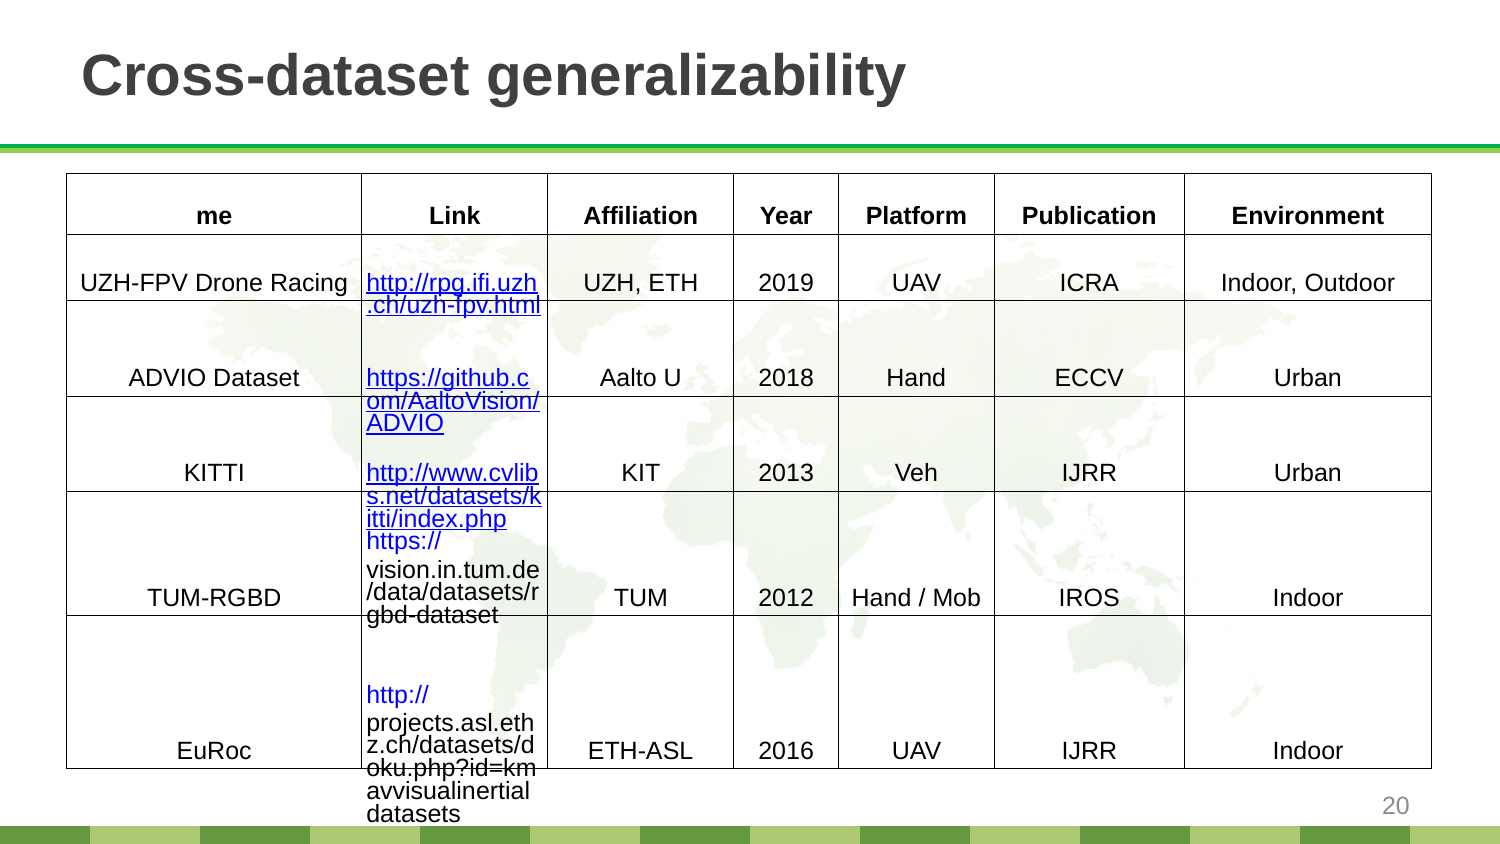

# Cross-dataset generalizability
| me | Link | Affiliation | Year | Platform | Publication | Environment |
| --- | --- | --- | --- | --- | --- | --- |
| UZH-FPV Drone Racing | http://rpg.ifi.uzh.ch/uzh-fpv.html | UZH, ETH | 2019 | UAV | ICRA | Indoor, Outdoor |
| ADVIO Dataset | https://github.com/AaltoVision/ADVIO | Aalto U | 2018 | Hand | ECCV | Urban |
| KITTI | http://www.cvlibs.net/datasets/kitti/index.php | KIT | 2013 | Veh | IJRR | Urban |
| TUM-RGBD | https://vision.in.tum.de/data/datasets/rgbd-dataset | TUM | 2012 | Hand / Mob | IROS | Indoor |
| EuRoc | http://projects.asl.ethz.ch/datasets/doku.php?id=kmavvisualinertialdatasets | ETH-ASL | 2016 | UAV | IJRR | Indoor |

20